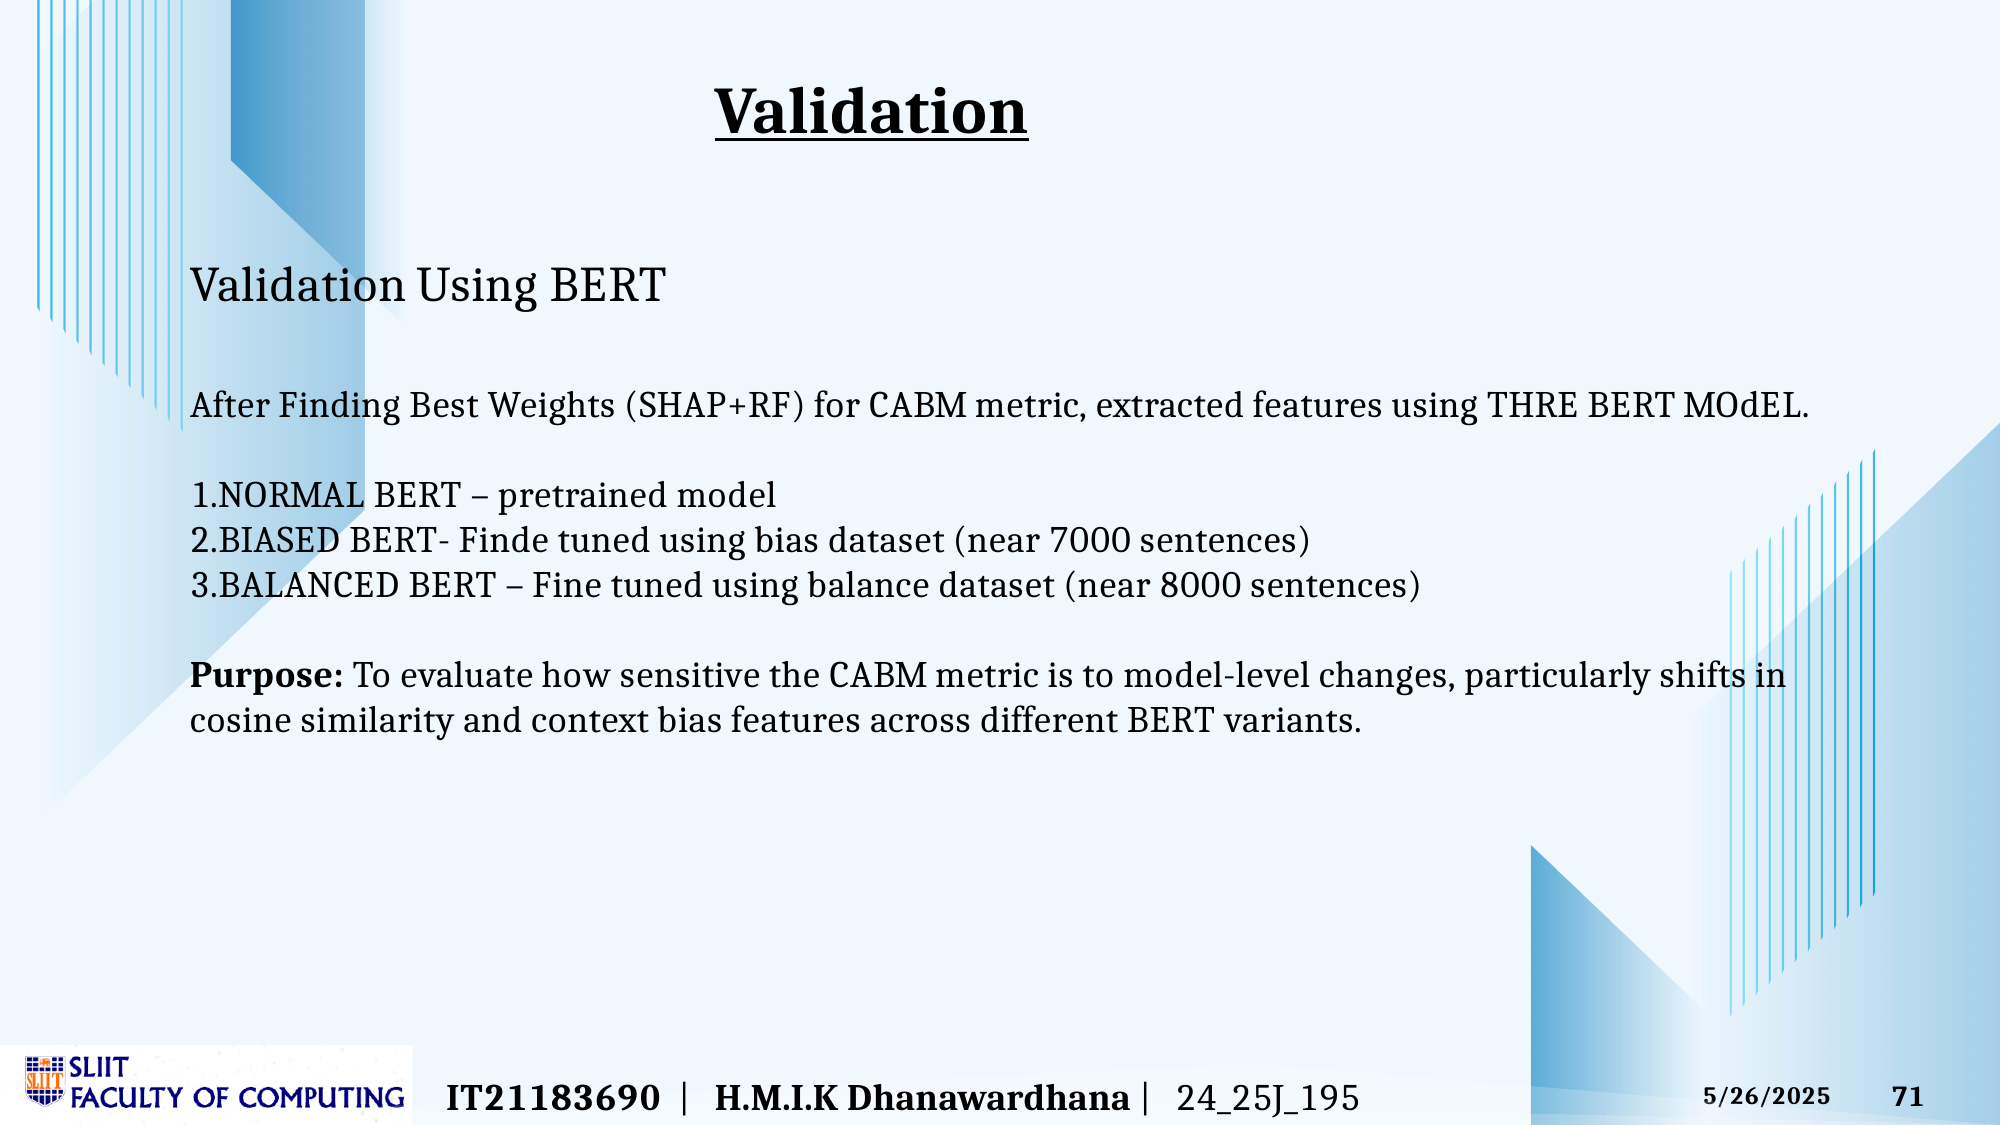

Validation
Validation Using BERT
After Finding Best Weights (SHAP+RF) for CABM metric, extracted features using THRE BERT MOdEL.
1.NORMAL BERT – pretrained model
2.BIASED BERT- Finde tuned using bias dataset (near 7000 sentences)
3.BALANCED BERT – Fine tuned using balance dataset (near 8000 sentences)
Purpose: To evaluate how sensitive the CABM metric is to model-level changes, particularly shifts in cosine similarity and context bias features across different BERT variants.
IT21183690  |   H.M.I.K Dhanawardhana |   24_25J_195